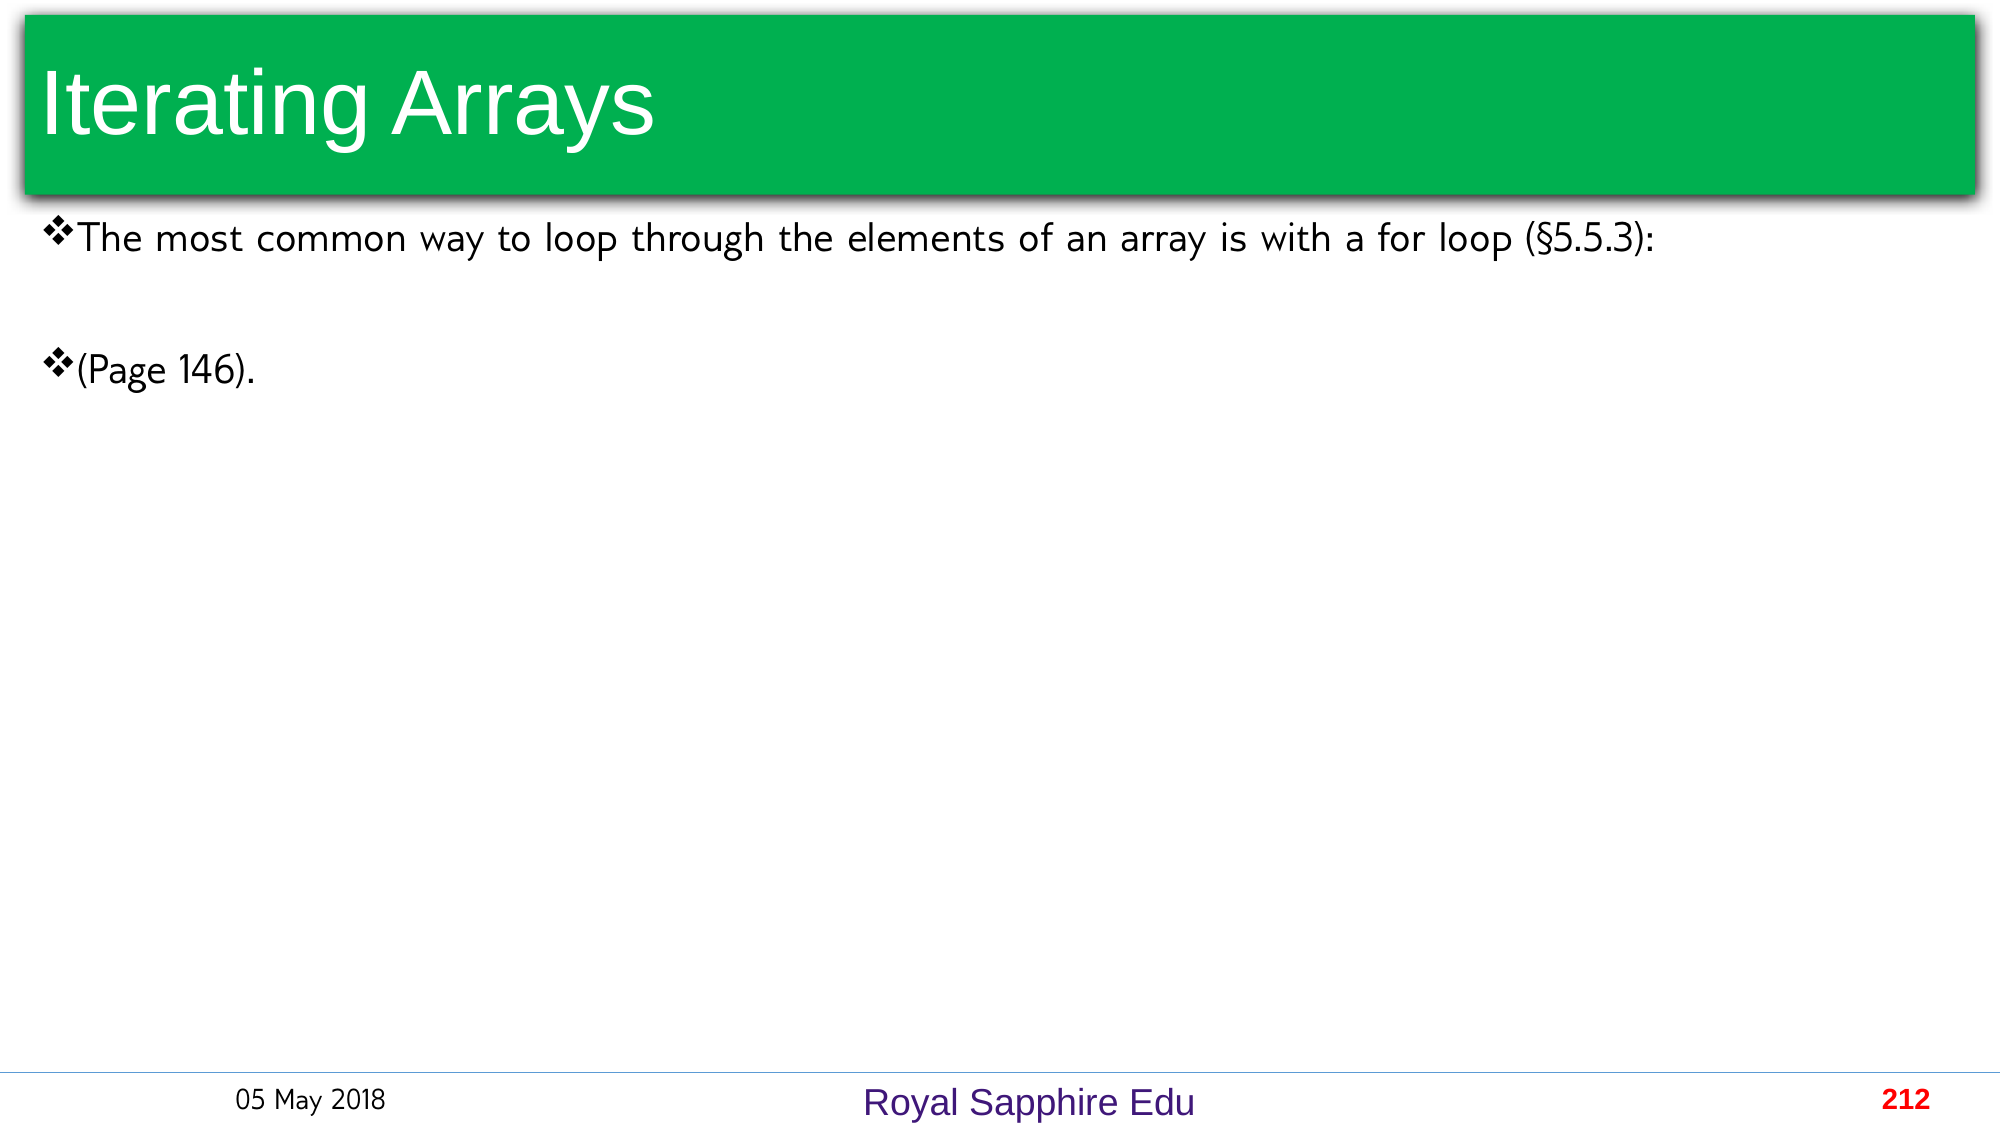

# Iterating Arrays
The most common way to loop through the elements of an array is with a for loop (§5.5.3):

(Page 146).
05 May 2018
212